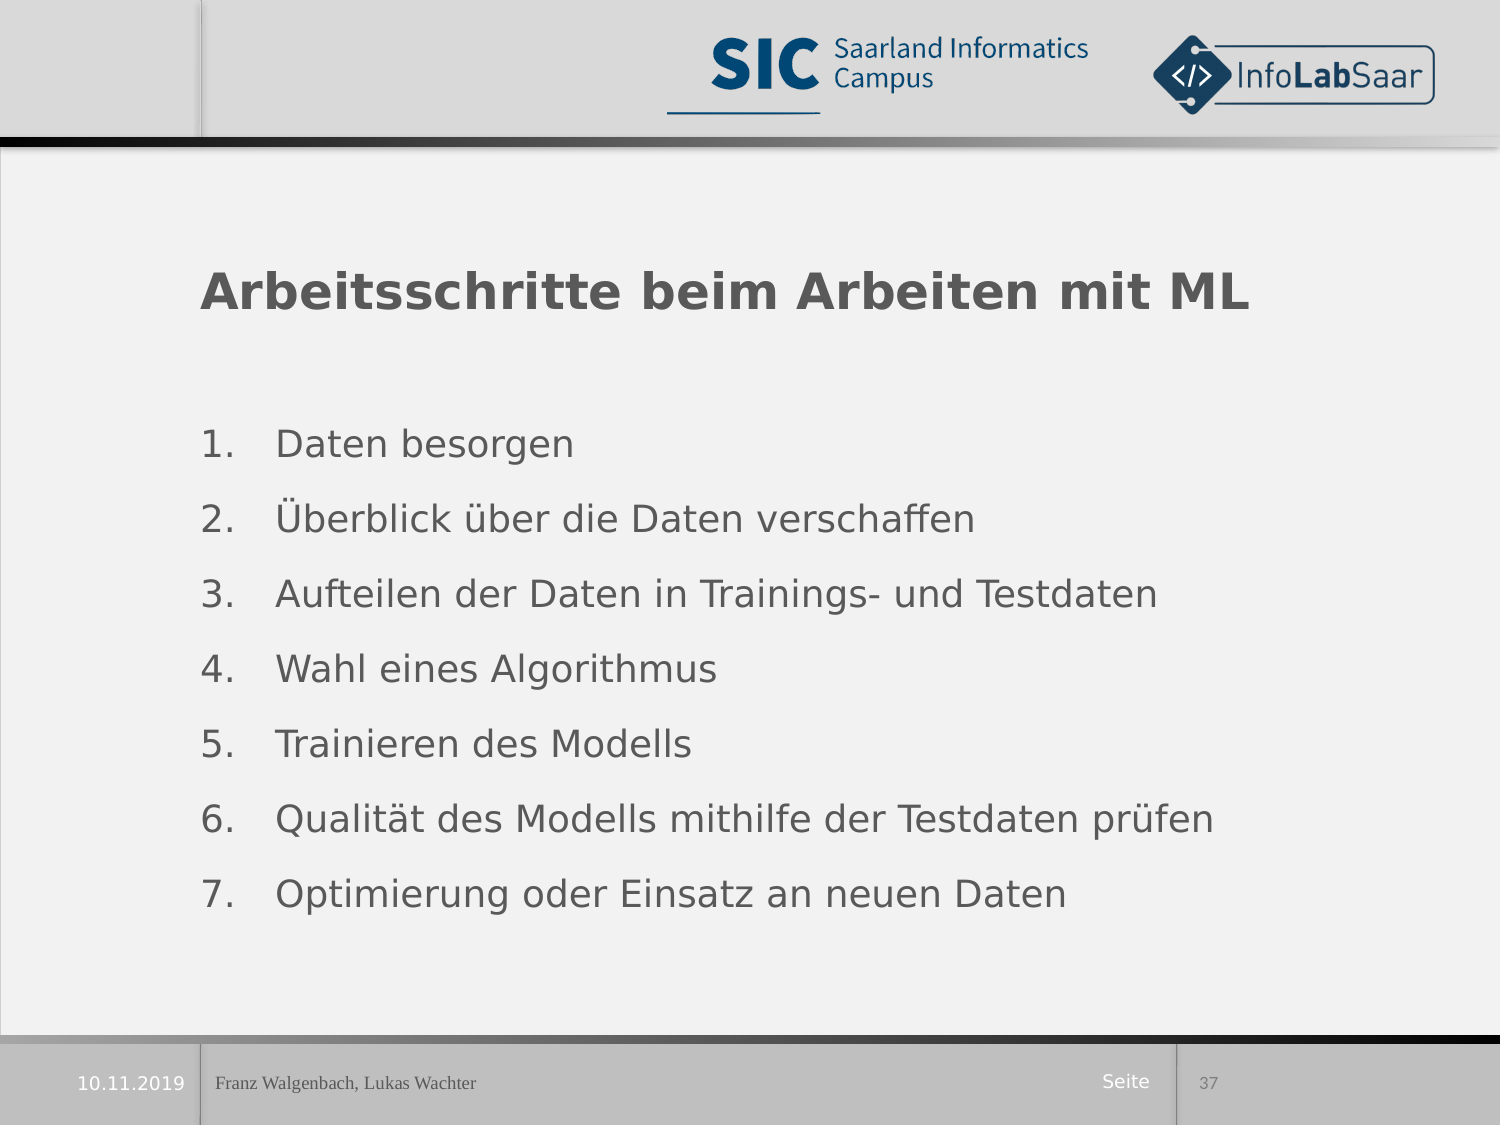

Arbeitsschritte beim Arbeiten mit ML

Daten besorgen
Überblick über die Daten verschaffen
Aufteilen der Daten in Trainings- und Testdaten
Wahl eines Algorithmus
Trainieren des Modells
Qualität des Modells mithilfe der Testdaten prüfen
Optimierung oder Einsatz an neuen Daten
Franz Walgenbach, Lukas Wachter
37
10.11.2019